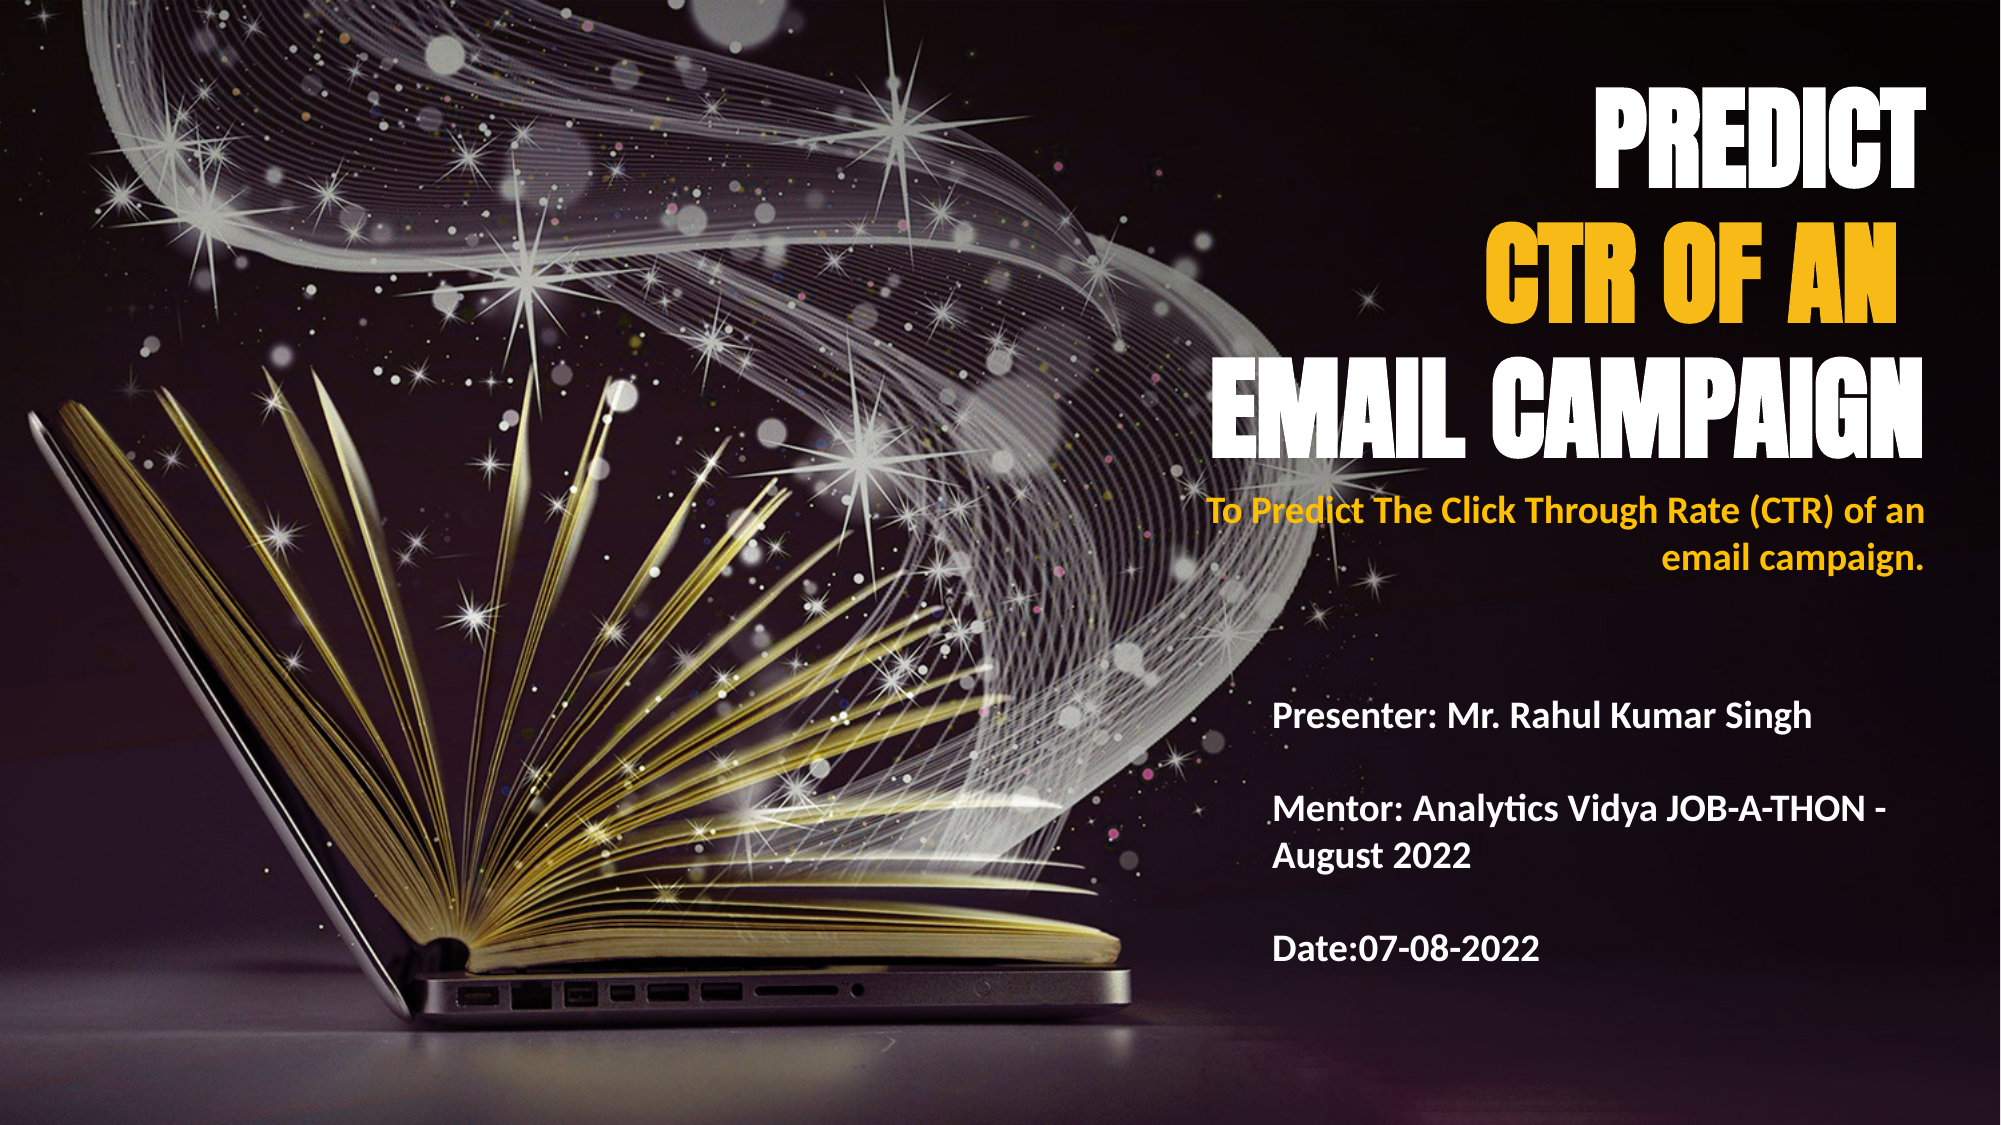

PREDICT
CTR OF AN
EMAIL CAMPAIGN
To Predict The Click Through Rate (CTR) of an email campaign.
Presenter: Mr. Rahul Kumar Singh

Mentor: Analytics Vidya JOB-A-THON - August 2022

Date:07-08-2022